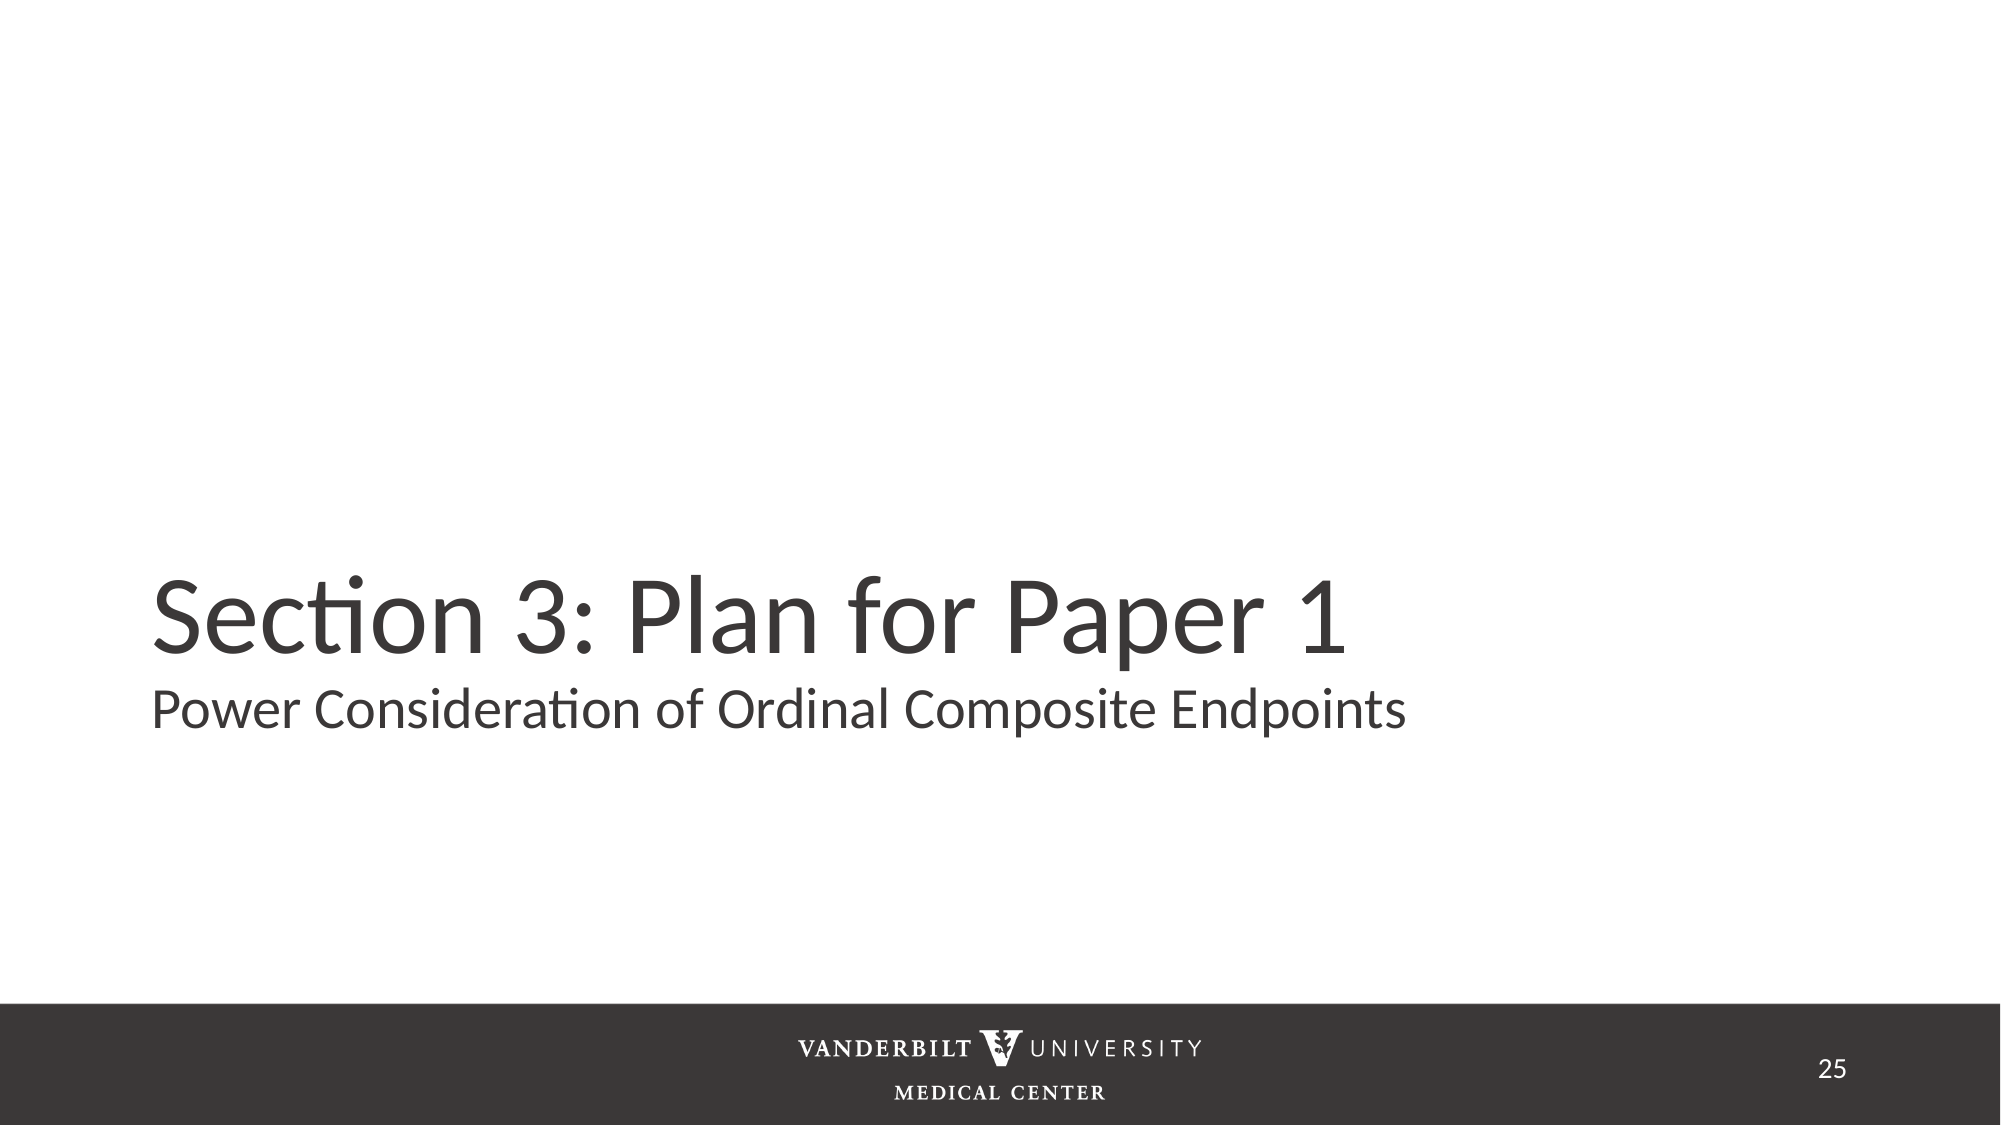

# Section 3: Plan for Paper 1 Power Consideration of Ordinal Composite Endpoints
25